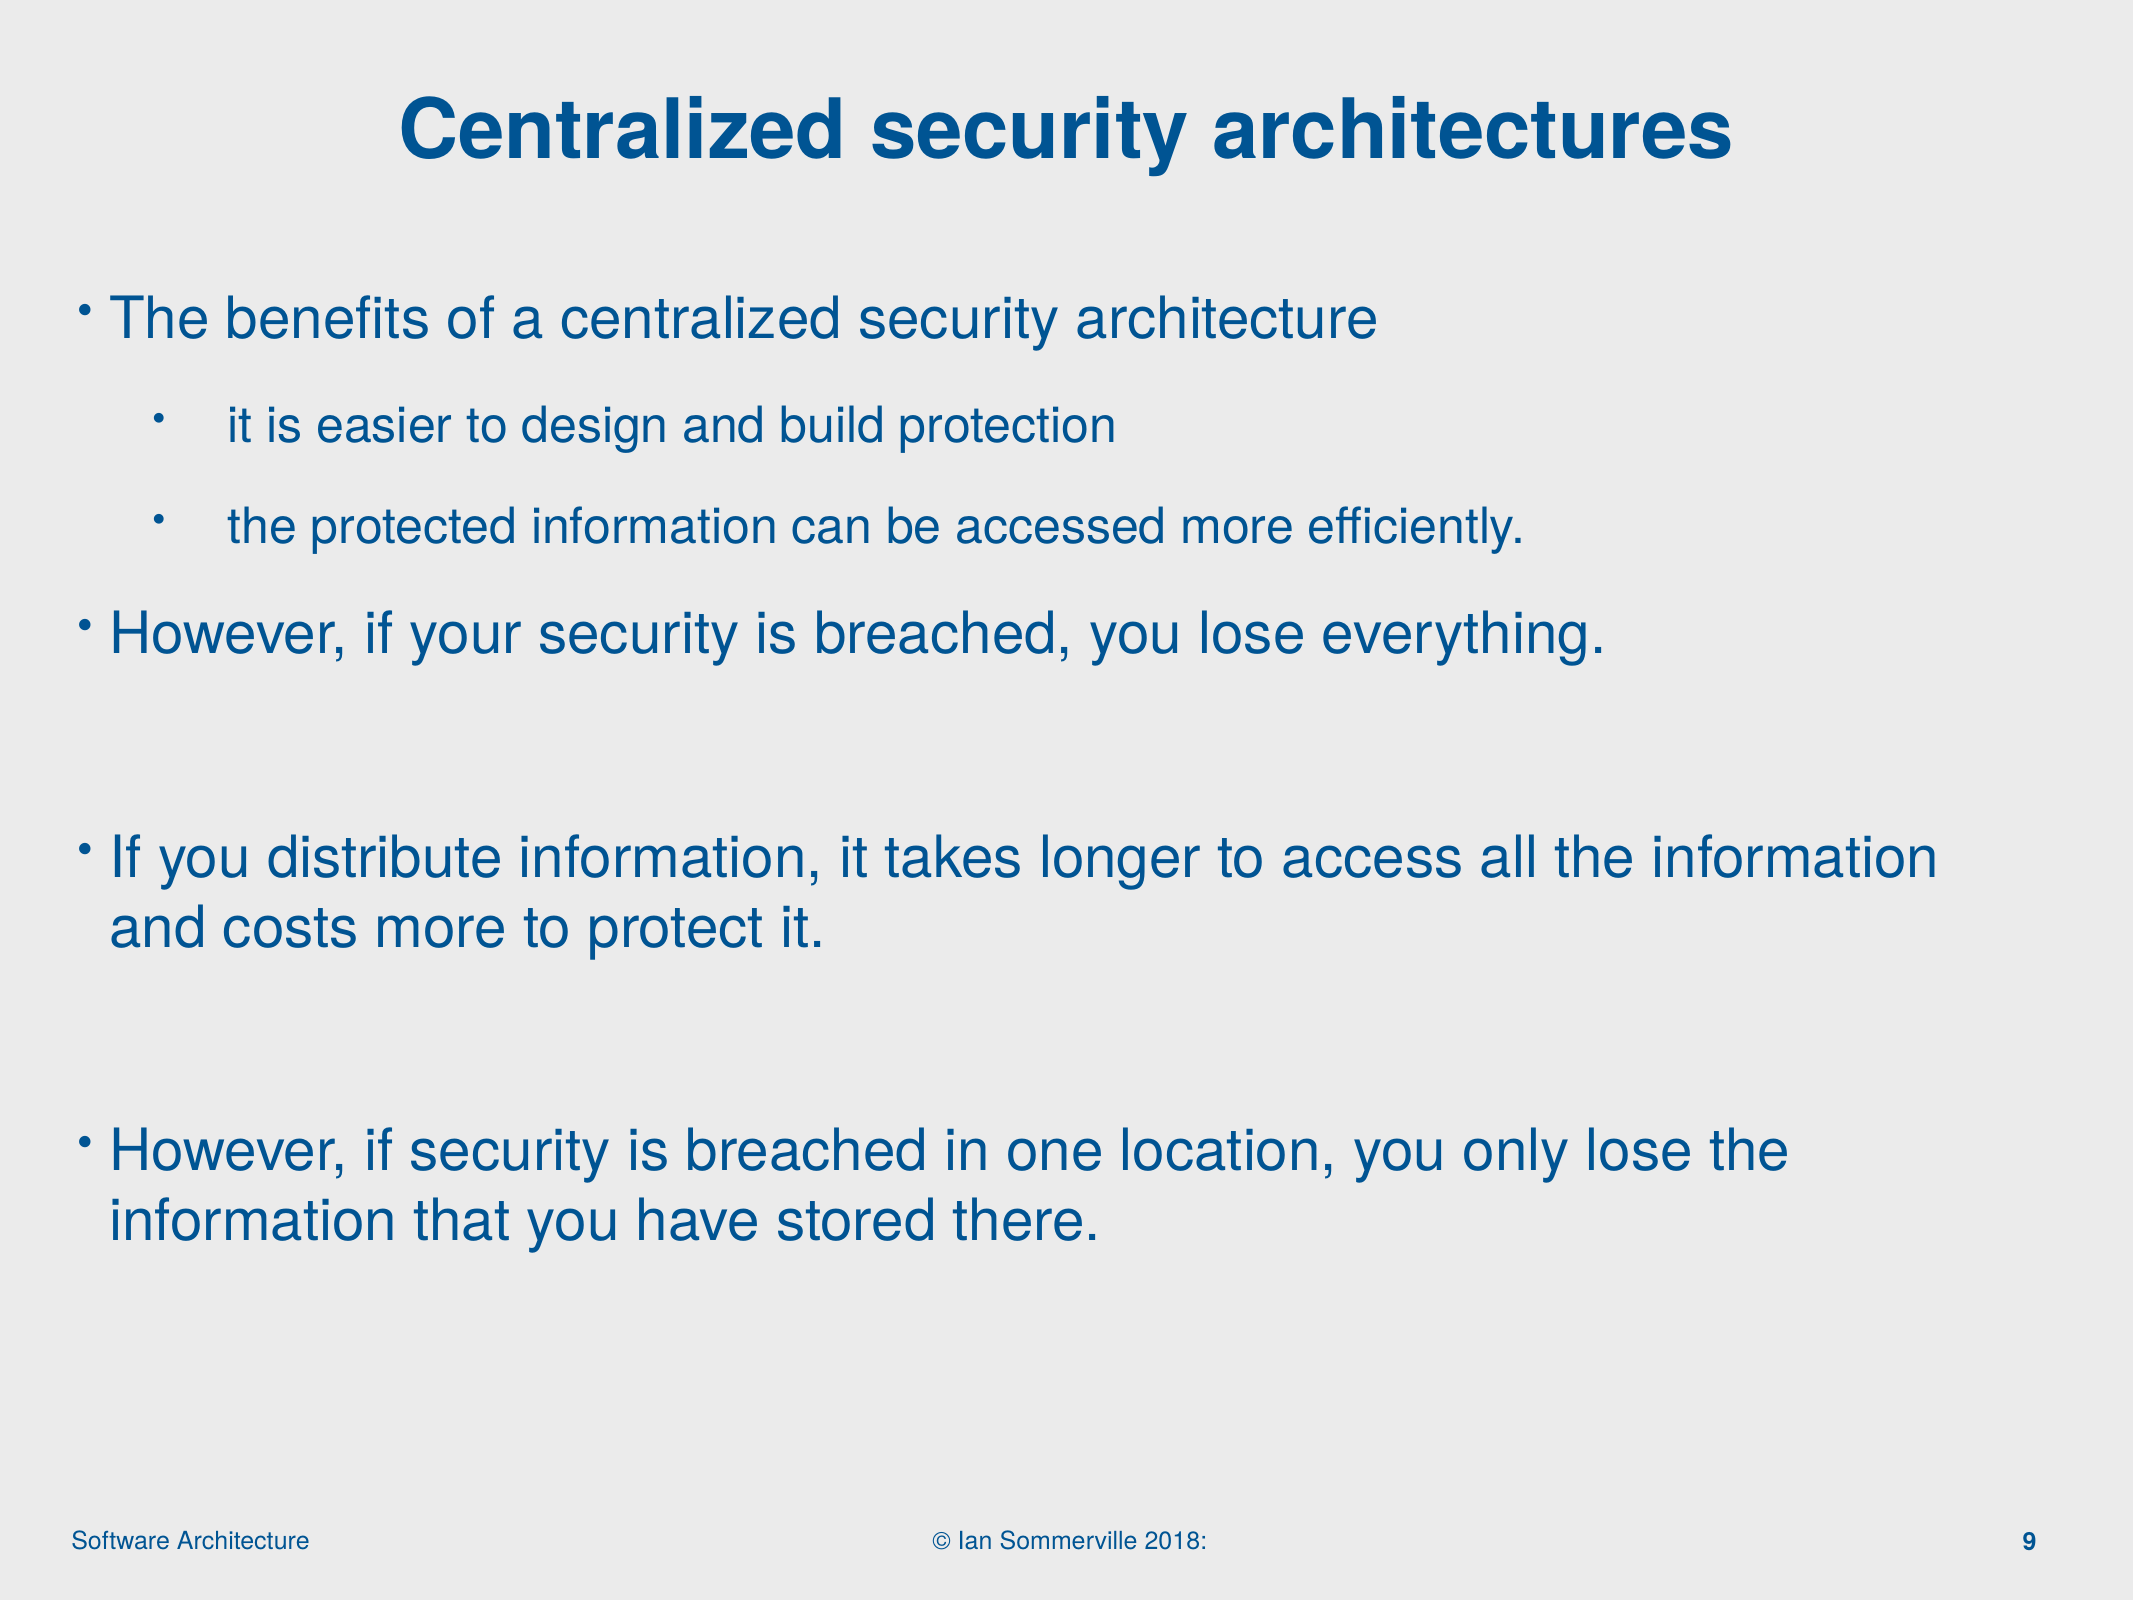

# Centralized security architectures
The benefits of a centralized security architecture
it is easier to design and build protection
the protected information can be accessed more efficiently.
However, if your security is breached, you lose everything.

If you distribute information, it takes longer to access all the information and costs more to protect it.

However, if security is breached in one location, you only lose the information that you have stored there.
9